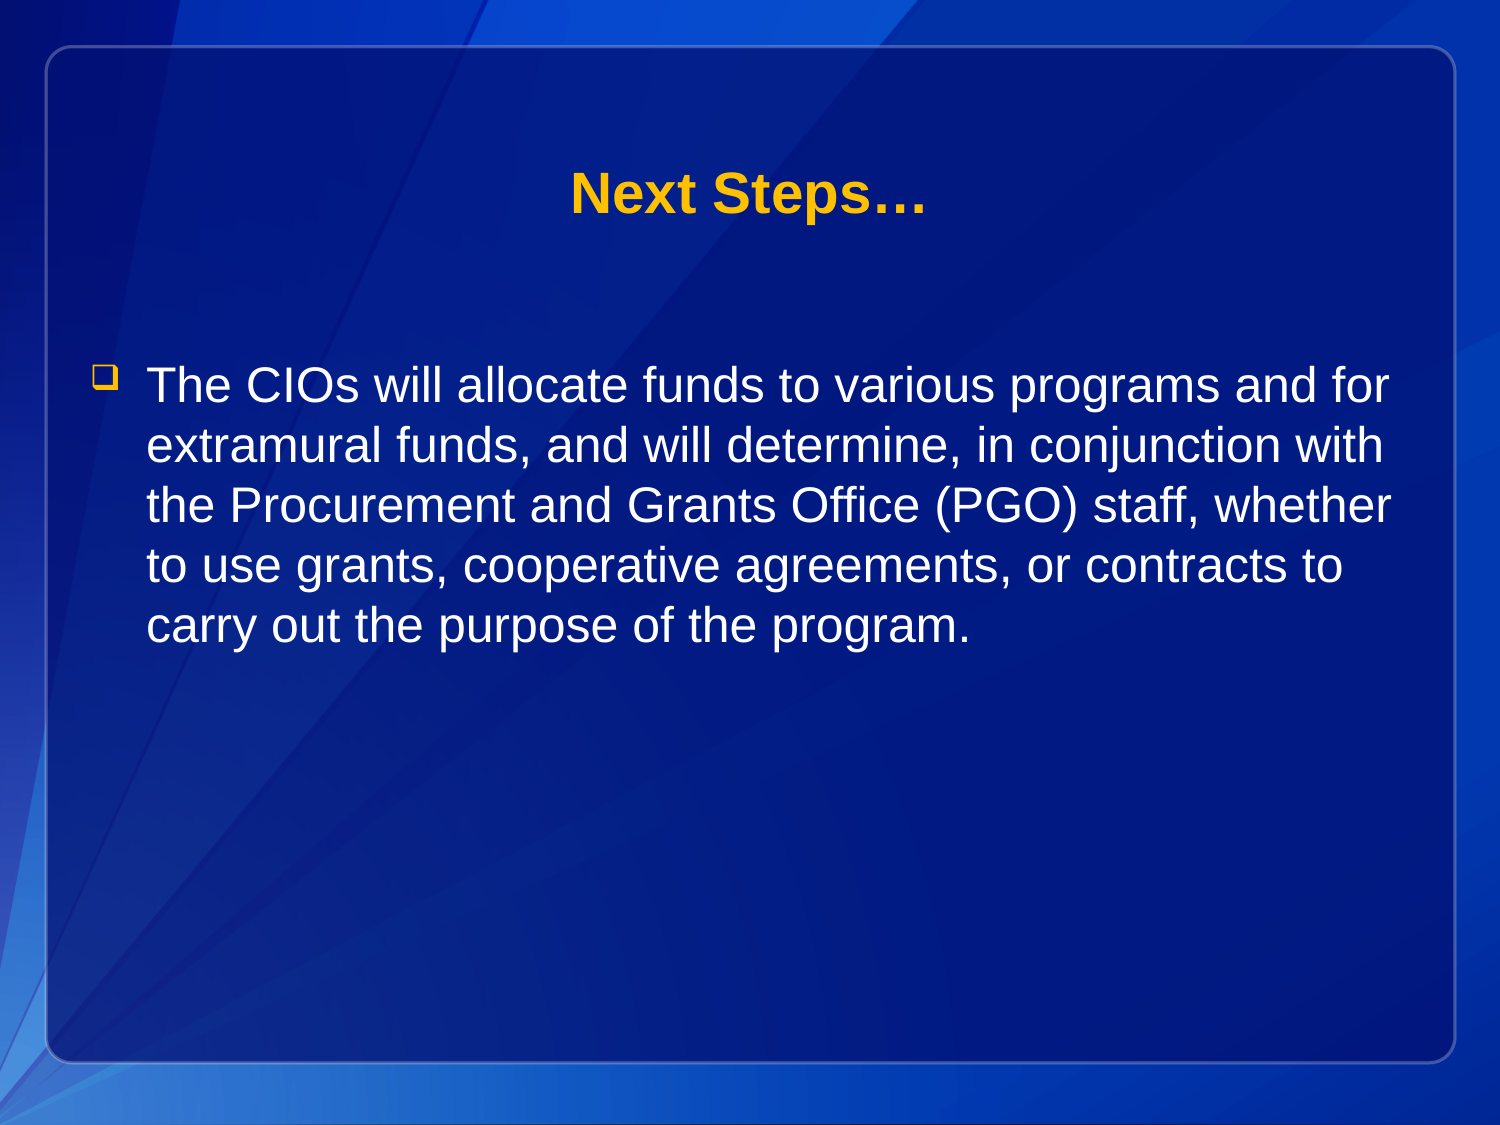

# Next Steps…

The CIOs will allocate funds to various programs and for extramural funds, and will determine, in conjunction with the Procurement and Grants Office (PGO) staff, whether to use grants, cooperative agreements, or contracts to carry out the purpose of the program.